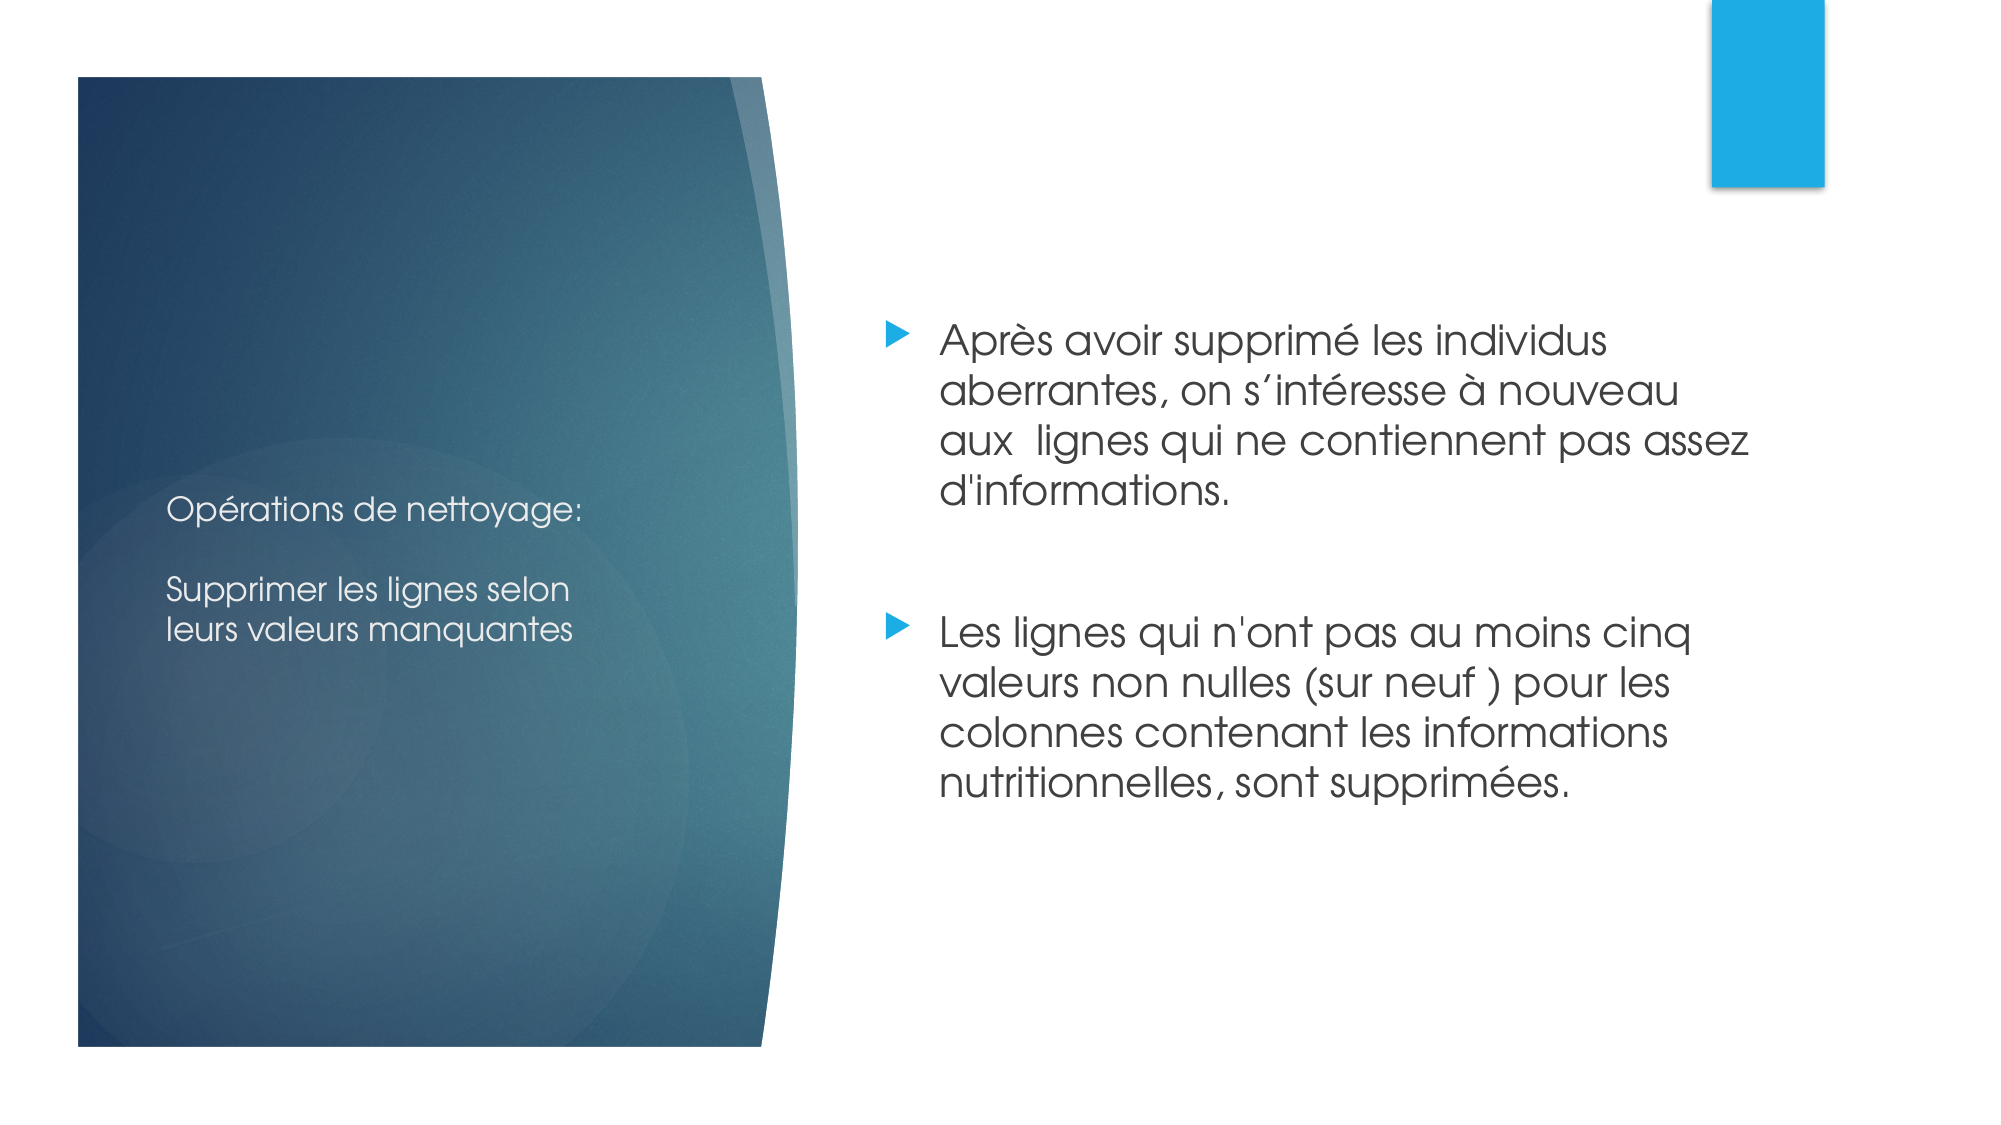

Après avoir supprimé les individus aberrantes, on s’intéresse à nouveau aux  lignes qui ne contiennent pas assez d'informations.

Les lignes qui n'ont pas au moins cinq valeurs non nulles (sur neuf ) pour les colonnes contenant les informations nutritionnelles, sont supprimées.
# Opérations de nettoyage: Supprimer les lignes selon leurs valeurs manquantes